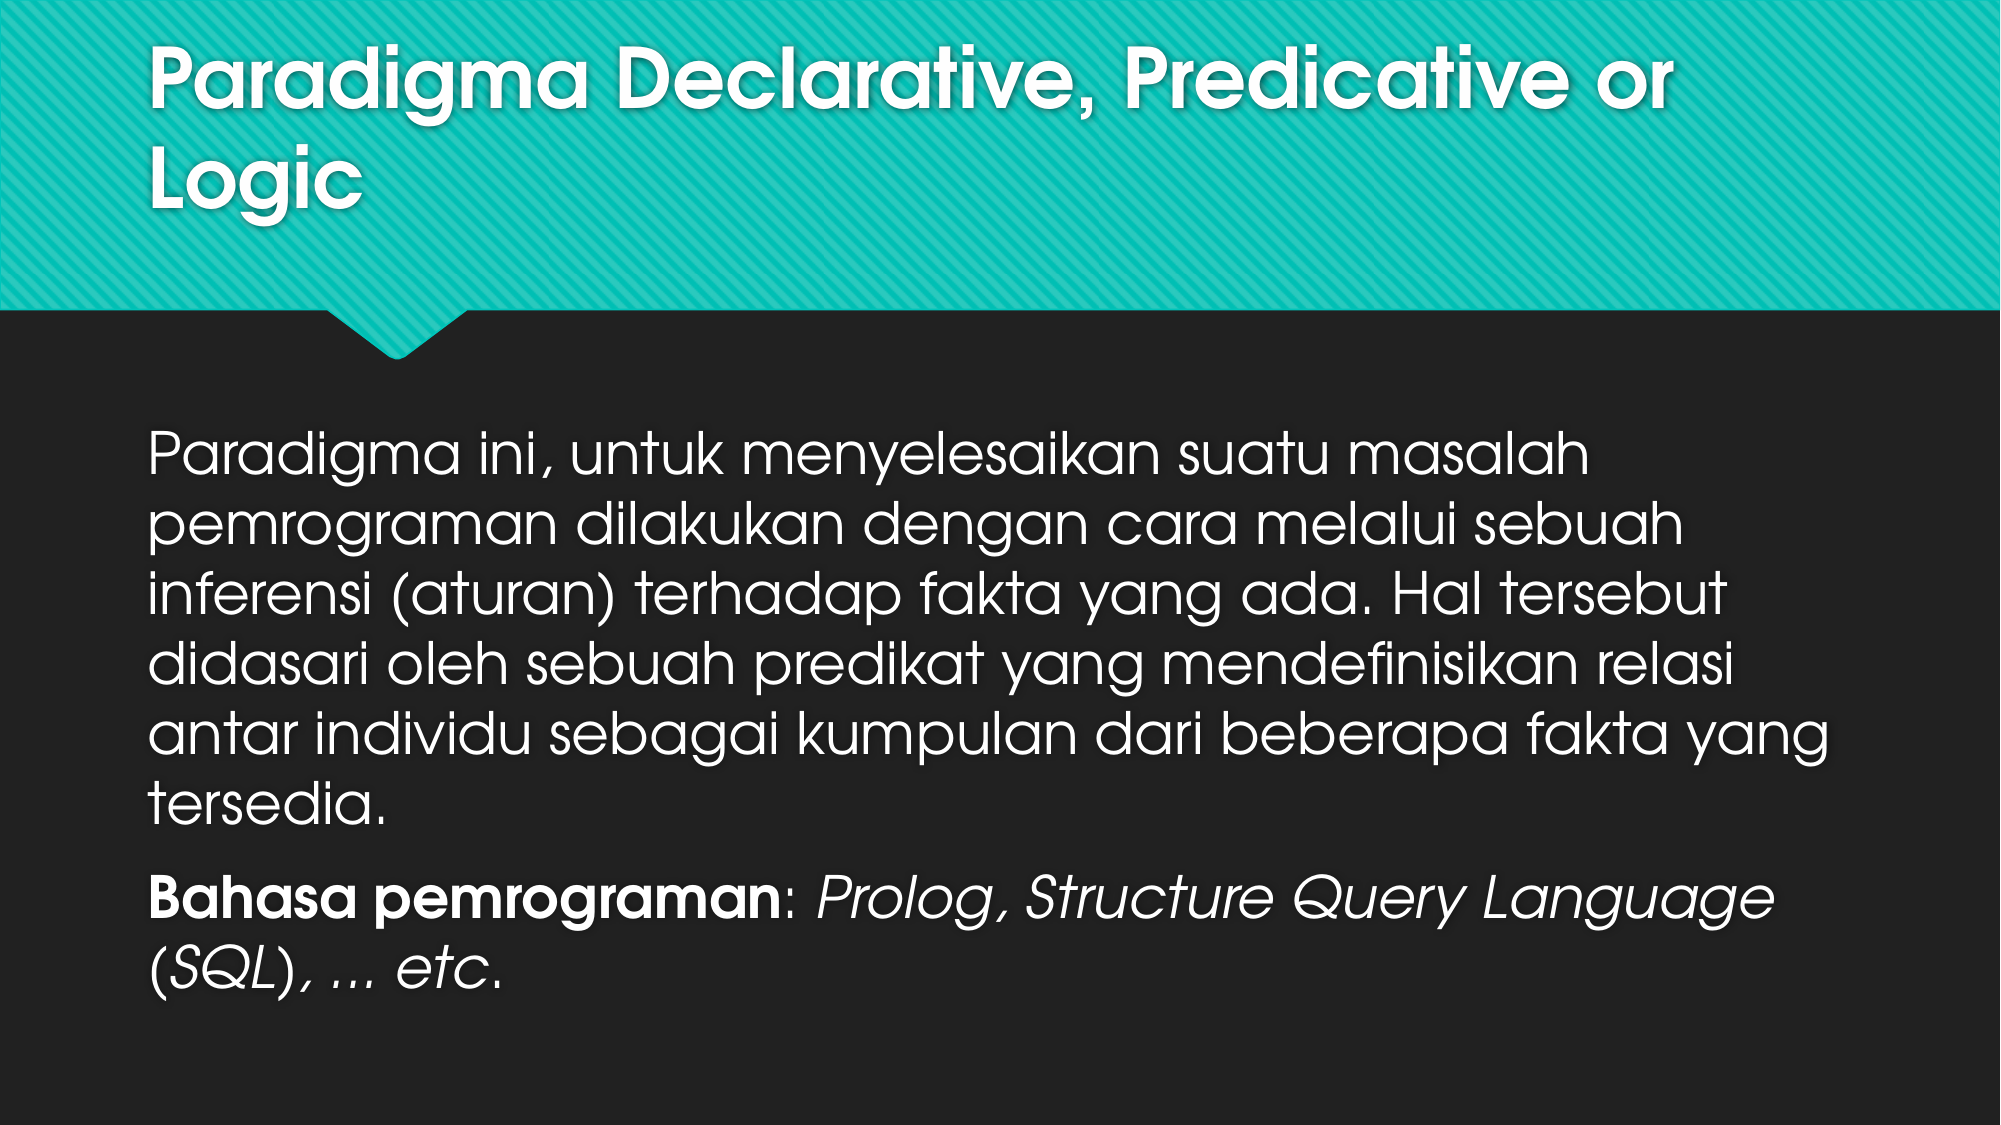

# Paradigma Declarative, Predicative or Logic
Paradigma ini, untuk menyelesaikan suatu masalah pemrograman dilakukan dengan cara melalui sebuah inferensi (aturan) terhadap fakta yang ada. Hal tersebut didasari oleh sebuah predikat yang mendefinisikan relasi antar individu sebagai kumpulan dari beberapa fakta yang tersedia.
Bahasa pemrograman: Prolog, Structure Query Language (SQL), ... etc.